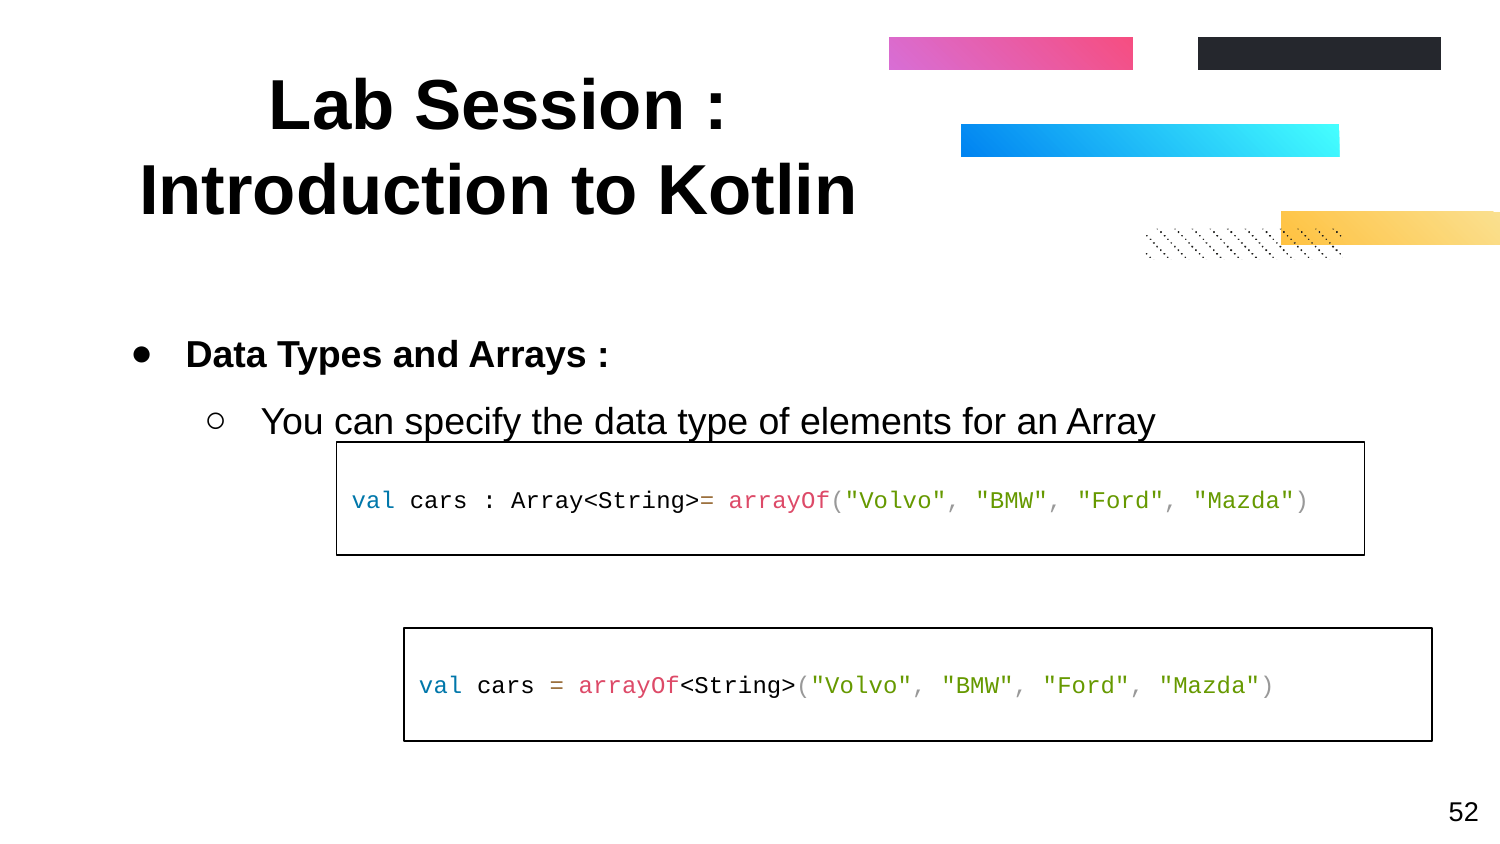

# Lab Session : Introduction to Kotlin
Data Types and Arrays :
You can specify the data type of elements for an Array

val cars : Array<String>= arrayOf("Volvo", "BMW", "Ford", "Mazda")
val cars = arrayOf<String>("Volvo", "BMW", "Ford", "Mazda")
52